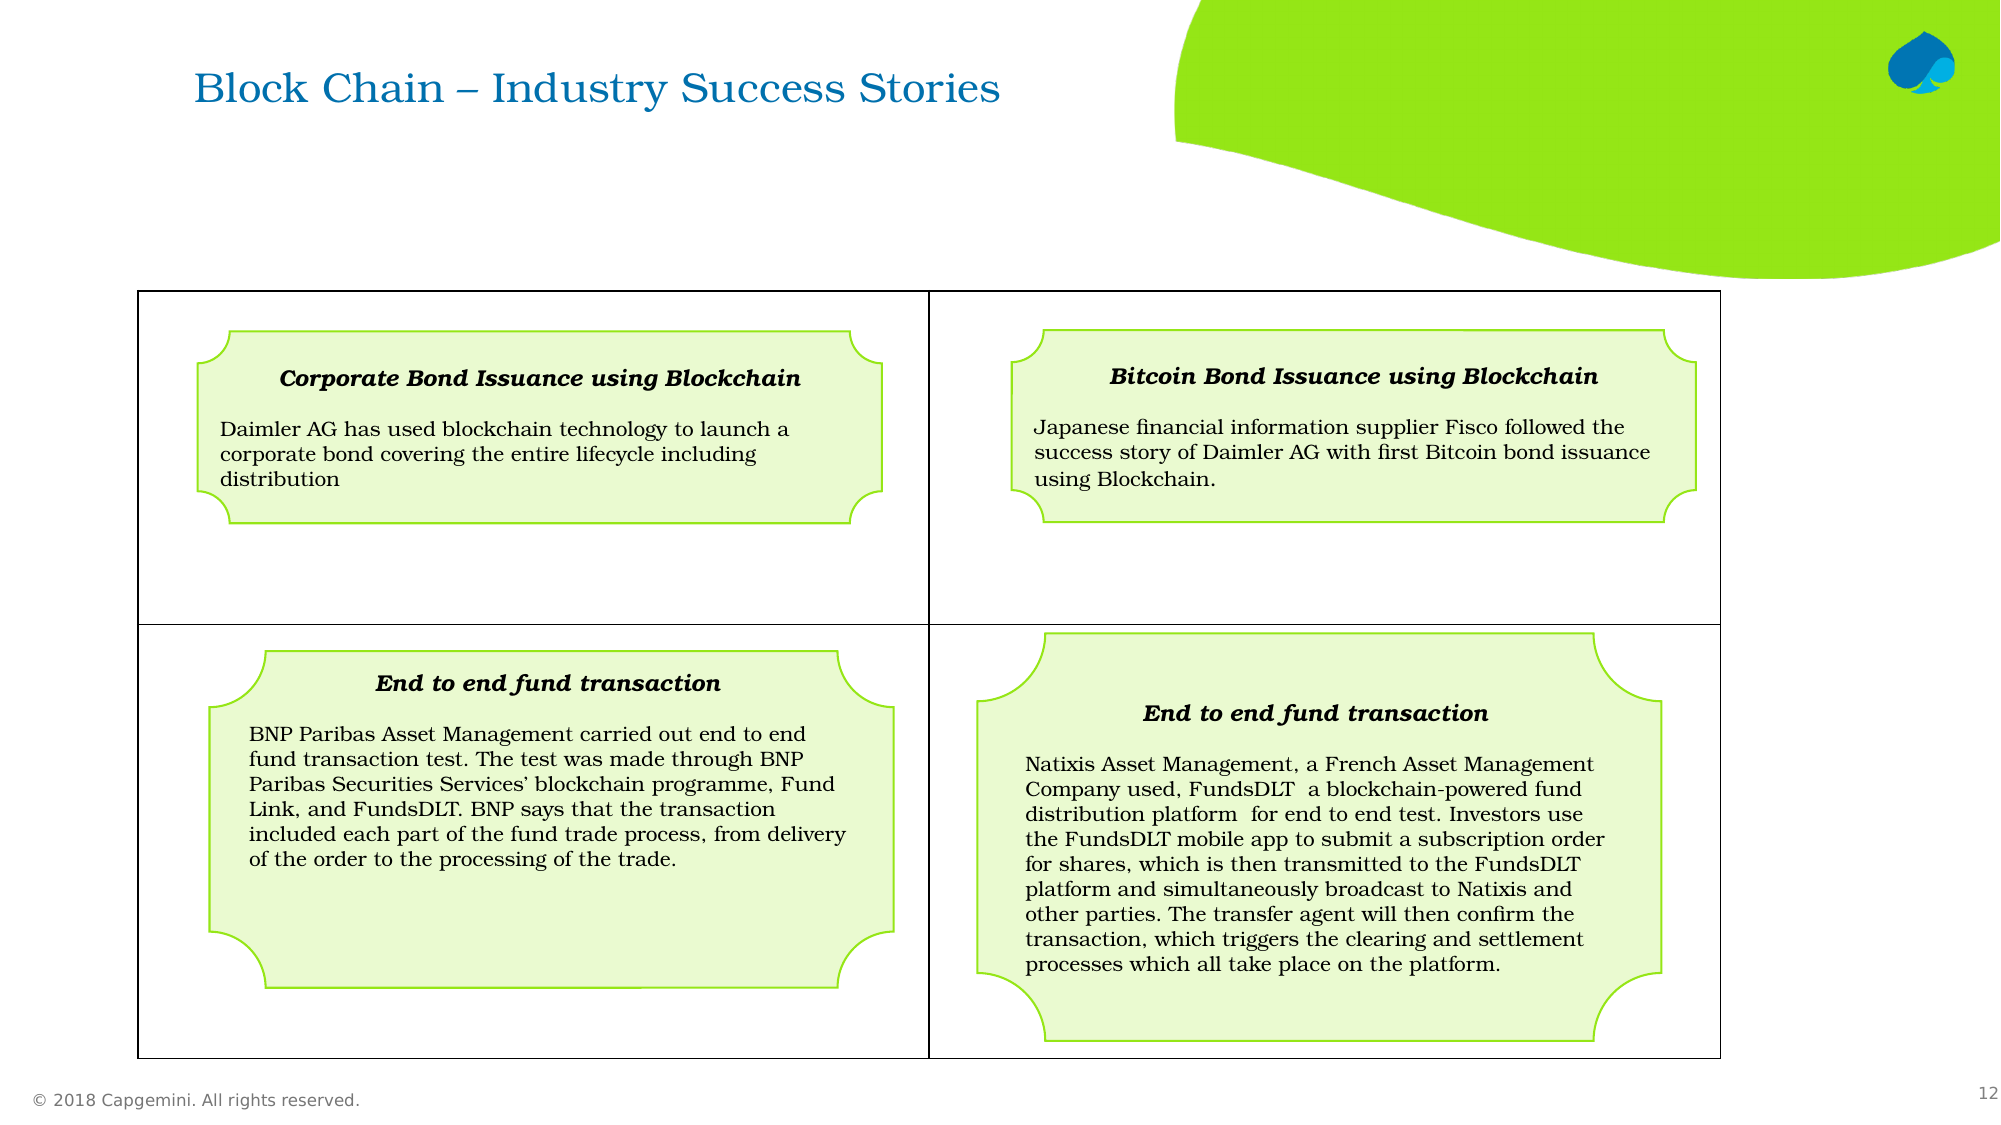

# Block Chain – Industry Success Stories
|  |  |
| --- | --- |
|  |  |
Bitcoin Bond Issuance using Blockchain

Japanese financial information supplier Fisco followed the success story of Daimler AG with first Bitcoin bond issuance using Blockchain.
Corporate Bond Issuance using Blockchain

Daimler AG has used blockchain technology to launch a corporate bond covering the entire lifecycle including distribution
End to end fund transaction

Natixis Asset Management, a French Asset Management Company used, FundsDLT  a blockchain-powered fund distribution platform  for end to end test. Investors use the FundsDLT mobile app to submit a subscription order for shares, which is then transmitted to the FundsDLT platform and simultaneously broadcast to Natixis and other parties. The transfer agent will then confirm the transaction, which triggers the clearing and settlement processes which all take place on the platform.
End to end fund transaction

BNP Paribas Asset Management carried out end to end fund transaction test. The test was made through BNP Paribas Securities Services’ blockchain programme, Fund Link, and FundsDLT. BNP says that the transaction included each part of the fund trade process, from delivery of the order to the processing of the trade.